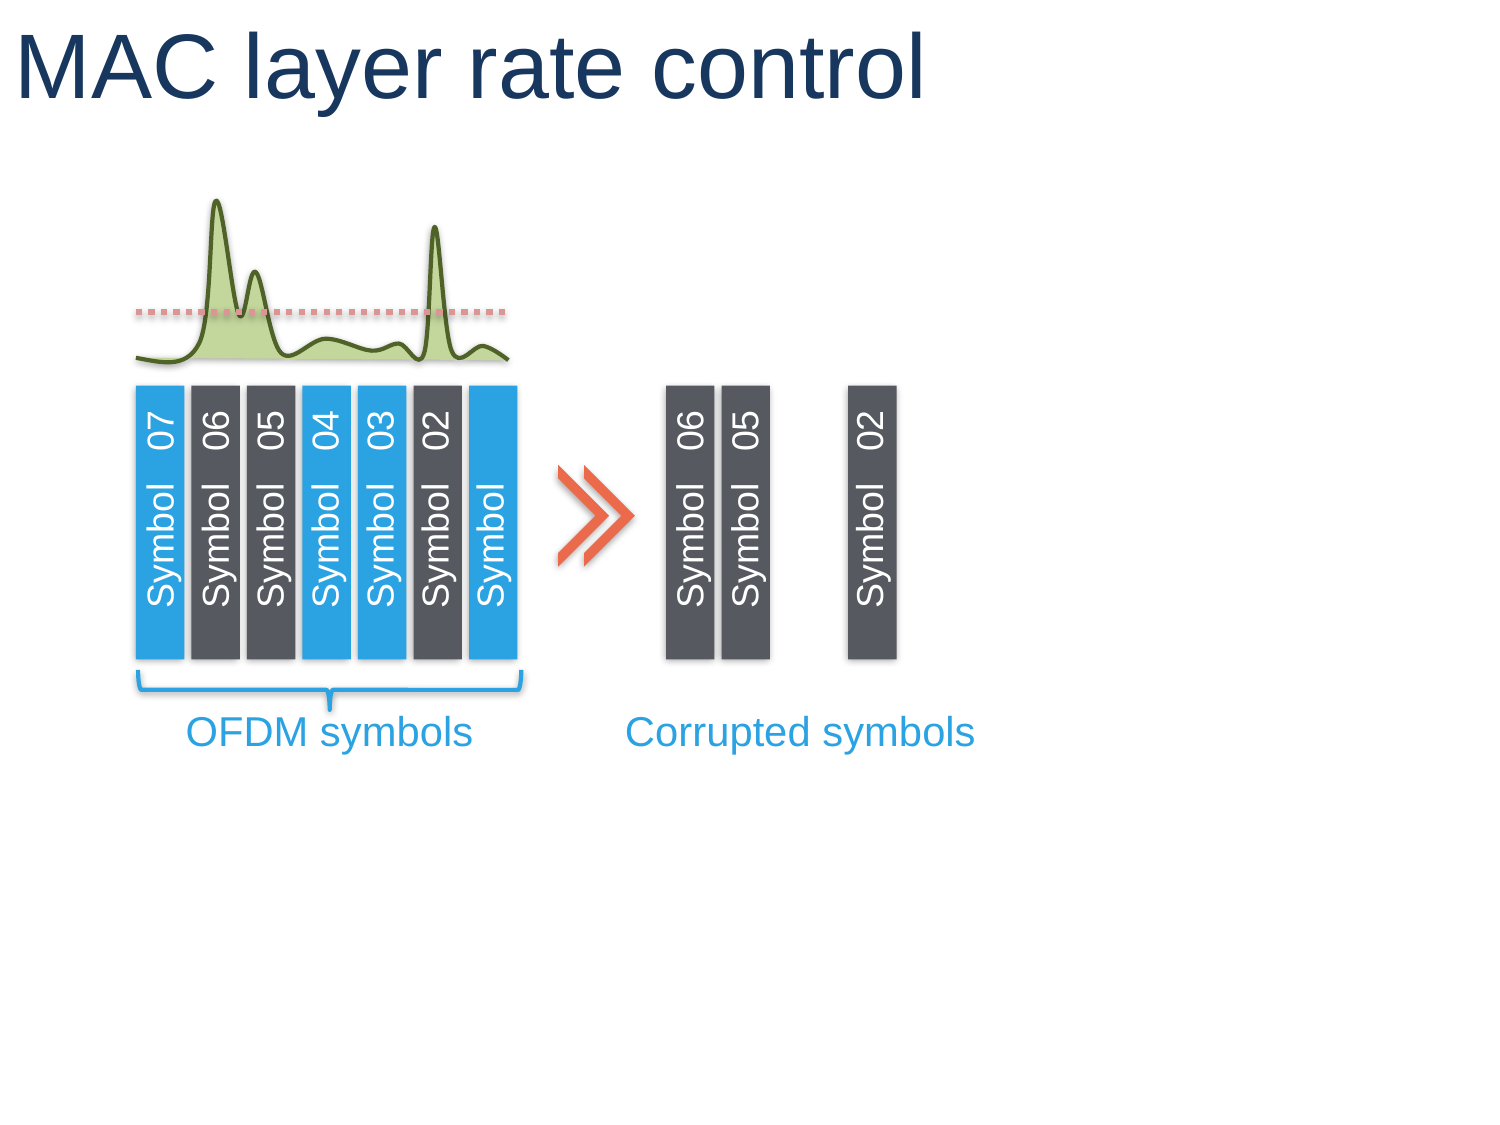

MAC layer rate control

Symbol   03
Symbol   02
Symbol   07
Symbol   06
Symbol   05
Symbol   04
Symbol   02
Symbol   06
Symbol   05

Symbol   01

OFDM symbols
Corrupted symbols